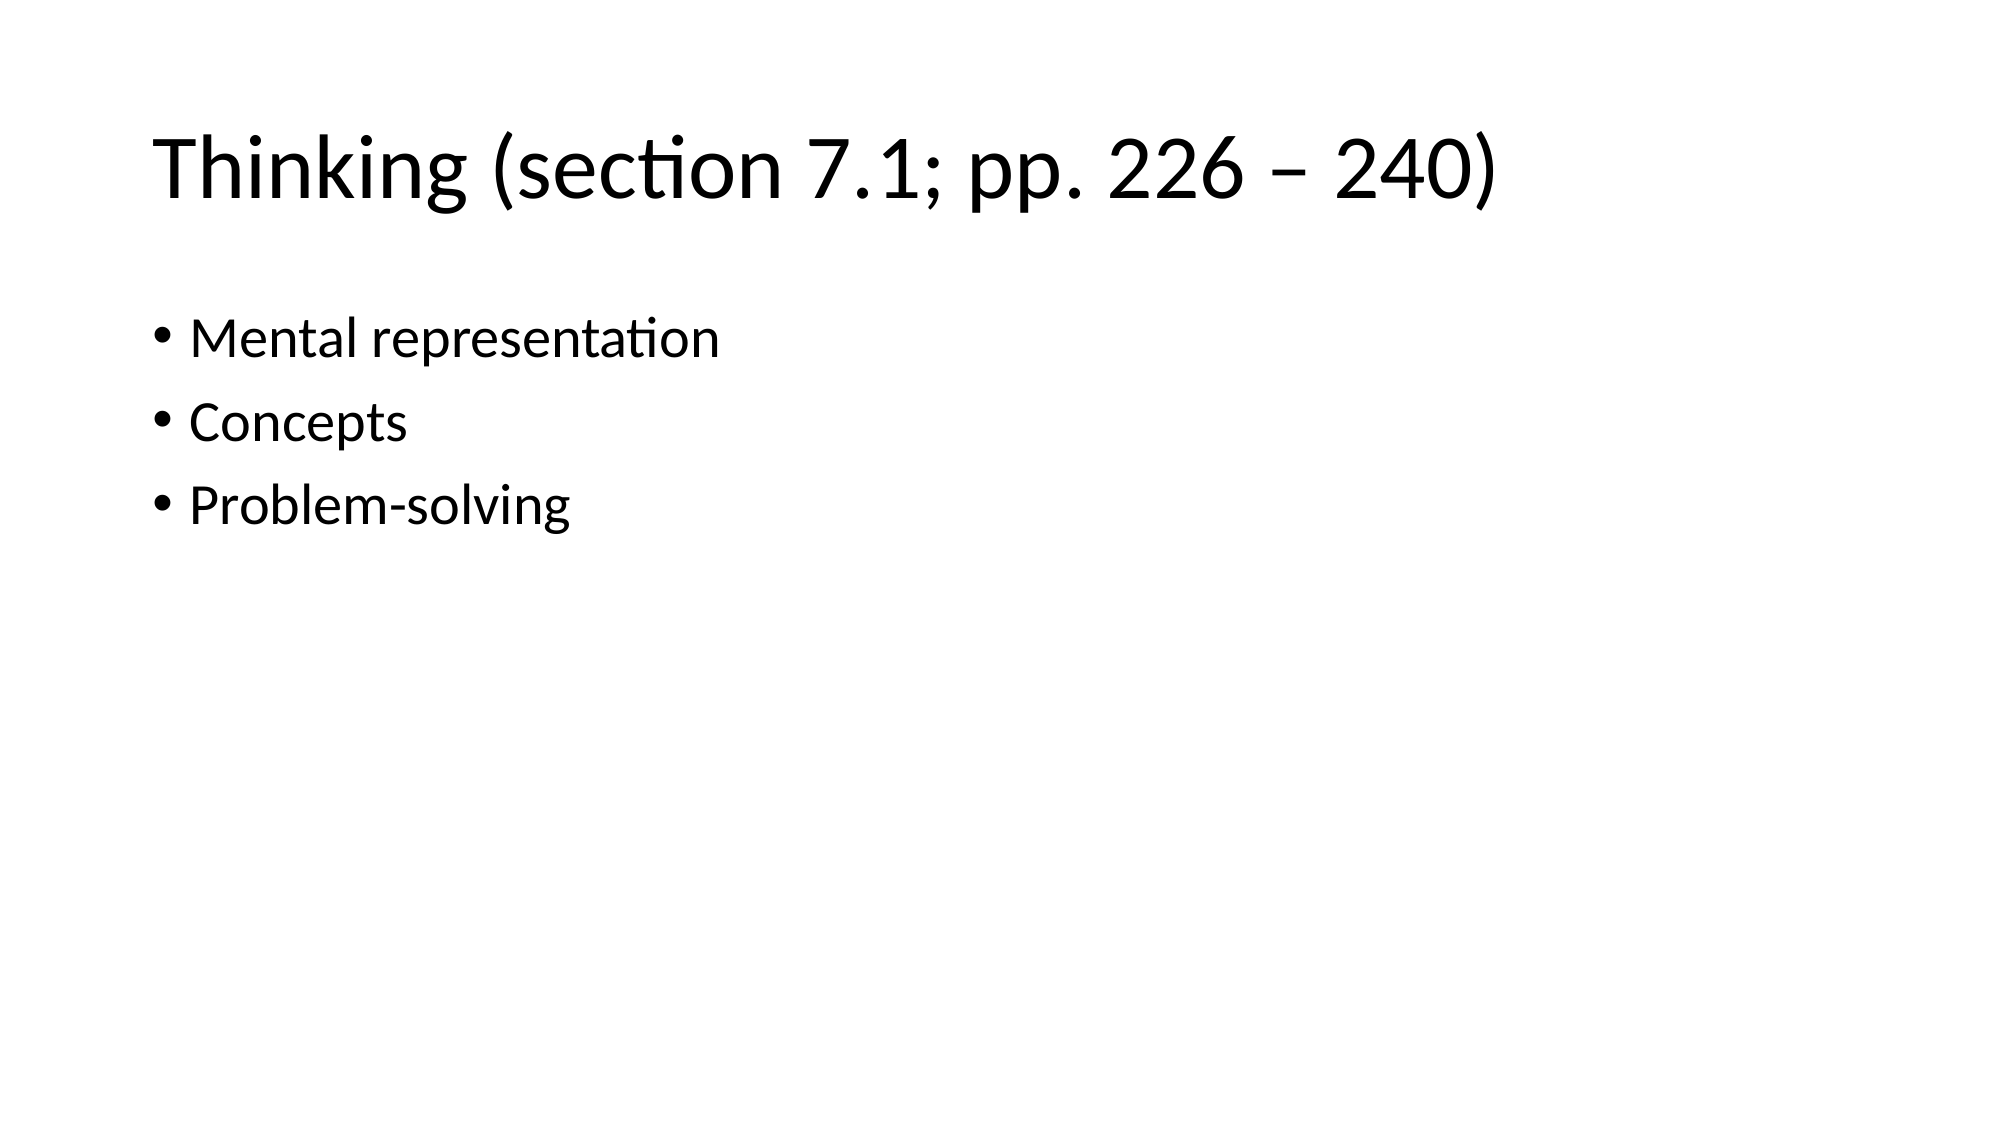

# Thinking (section 7.1; pp. 226 – 240)
Mental representation
Concepts
Problem-solving